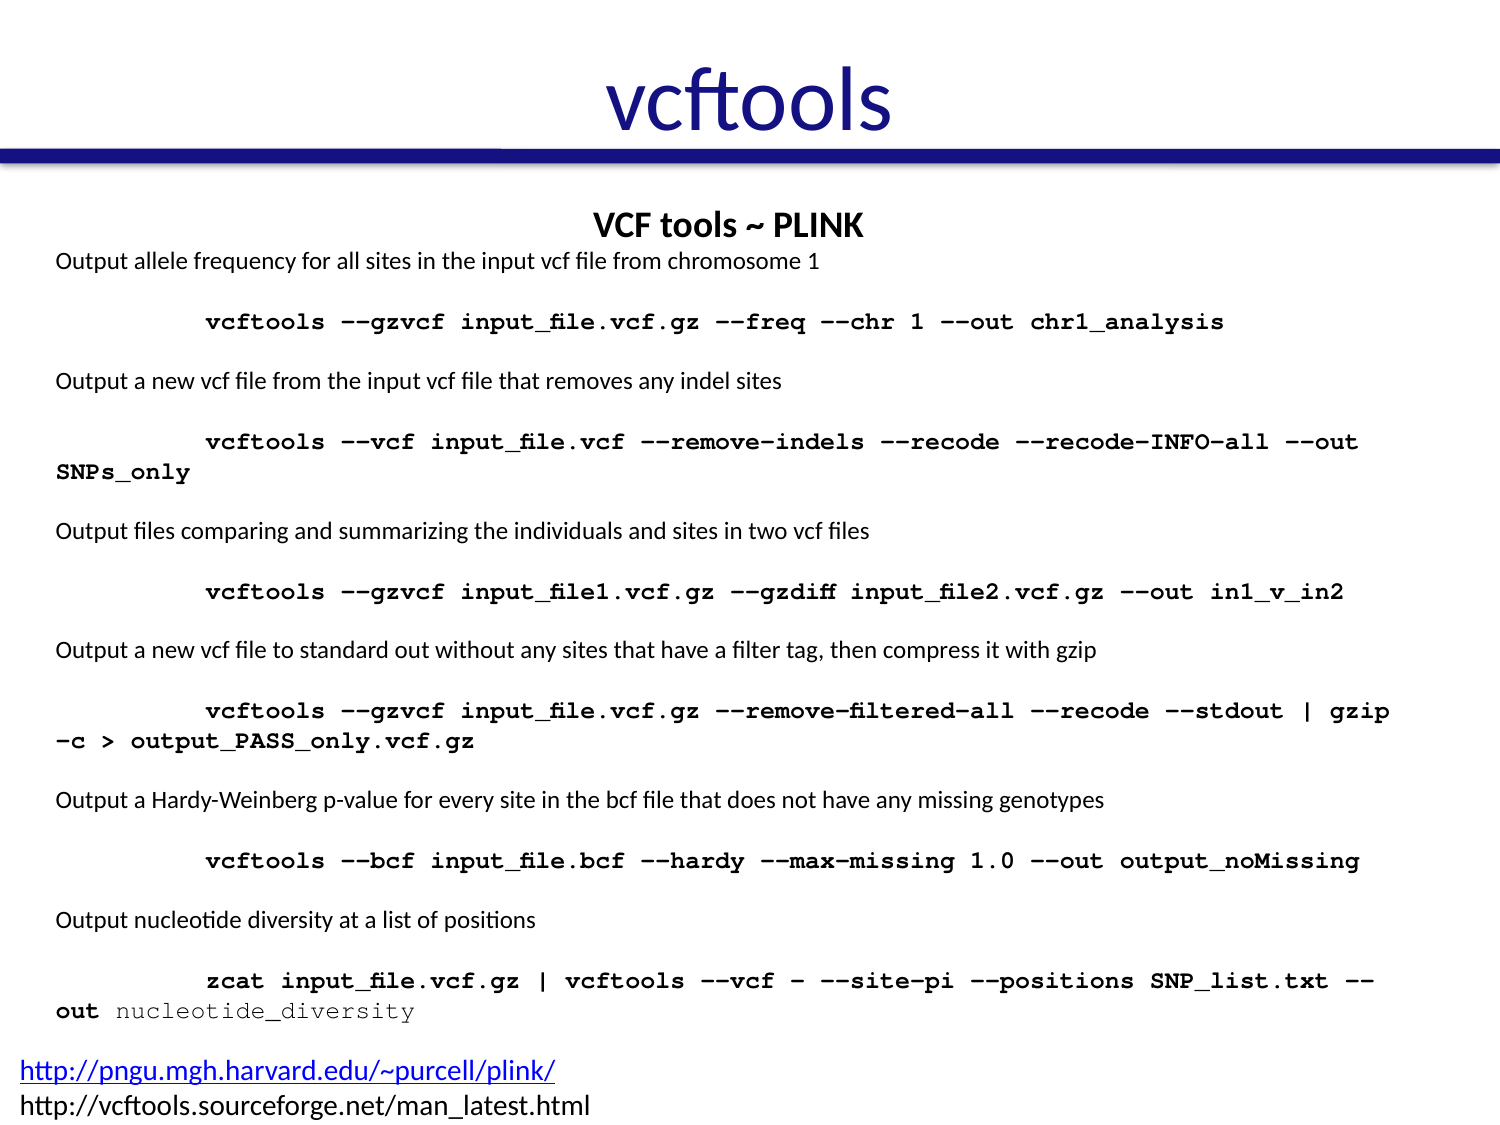

# vcftools
VCF tools ~ PLINK
Output allele frequency for all sites in the input vcf file from chromosome 1

	vcftools --gzvcf input_file.vcf.gz --freq --chr 1 --out chr1_analysis

Output a new vcf file from the input vcf file that removes any indel sites

	vcftools --vcf input_file.vcf --remove-indels --recode --recode-INFO-all --out SNPs_only

Output files comparing and summarizing the individuals and sites in two vcf files

	vcftools --gzvcf input_file1.vcf.gz --gzdiff input_file2.vcf.gz --out in1_v_in2

Output a new vcf file to standard out without any sites that have a filter tag, then compress it with gzip

	vcftools --gzvcf input_file.vcf.gz --remove-filtered-all --recode --stdout | gzip -c > output_PASS_only.vcf.gz

Output a Hardy-Weinberg p-value for every site in the bcf file that does not have any missing genotypes

	vcftools --bcf input_file.bcf --hardy --max-missing 1.0 --out output_noMissing

Output nucleotide diversity at a list of positions

	zcat input_file.vcf.gz | vcftools --vcf - --site-pi --positions SNP_list.txt --out nucleotide_diversity
http://pngu.mgh.harvard.edu/~purcell/plink/
http://vcftools.sourceforge.net/man_latest.html